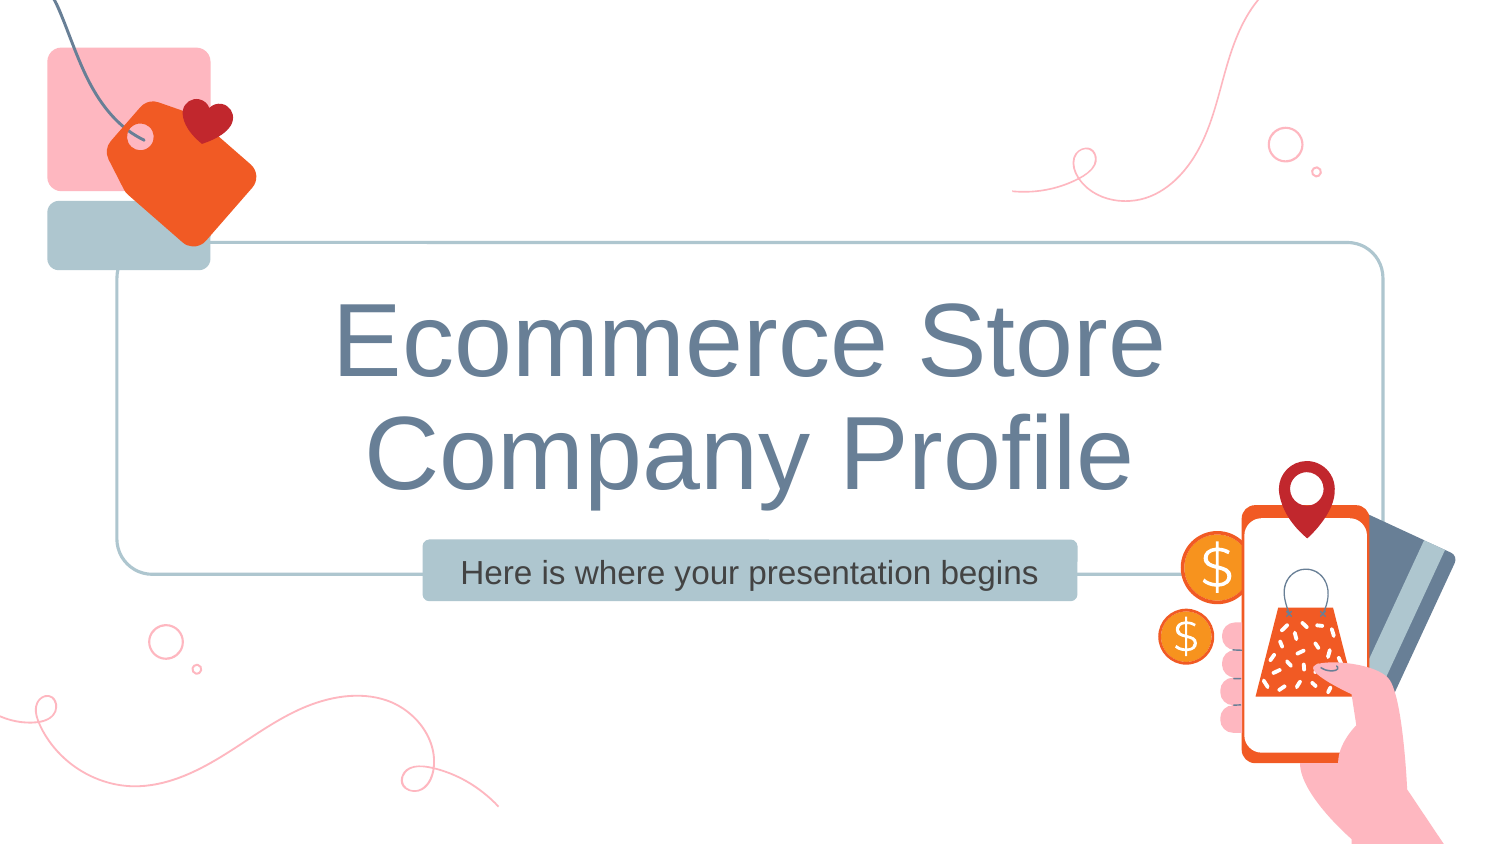

# Ecommerce Store Company Profile

Here is where your presentation begins